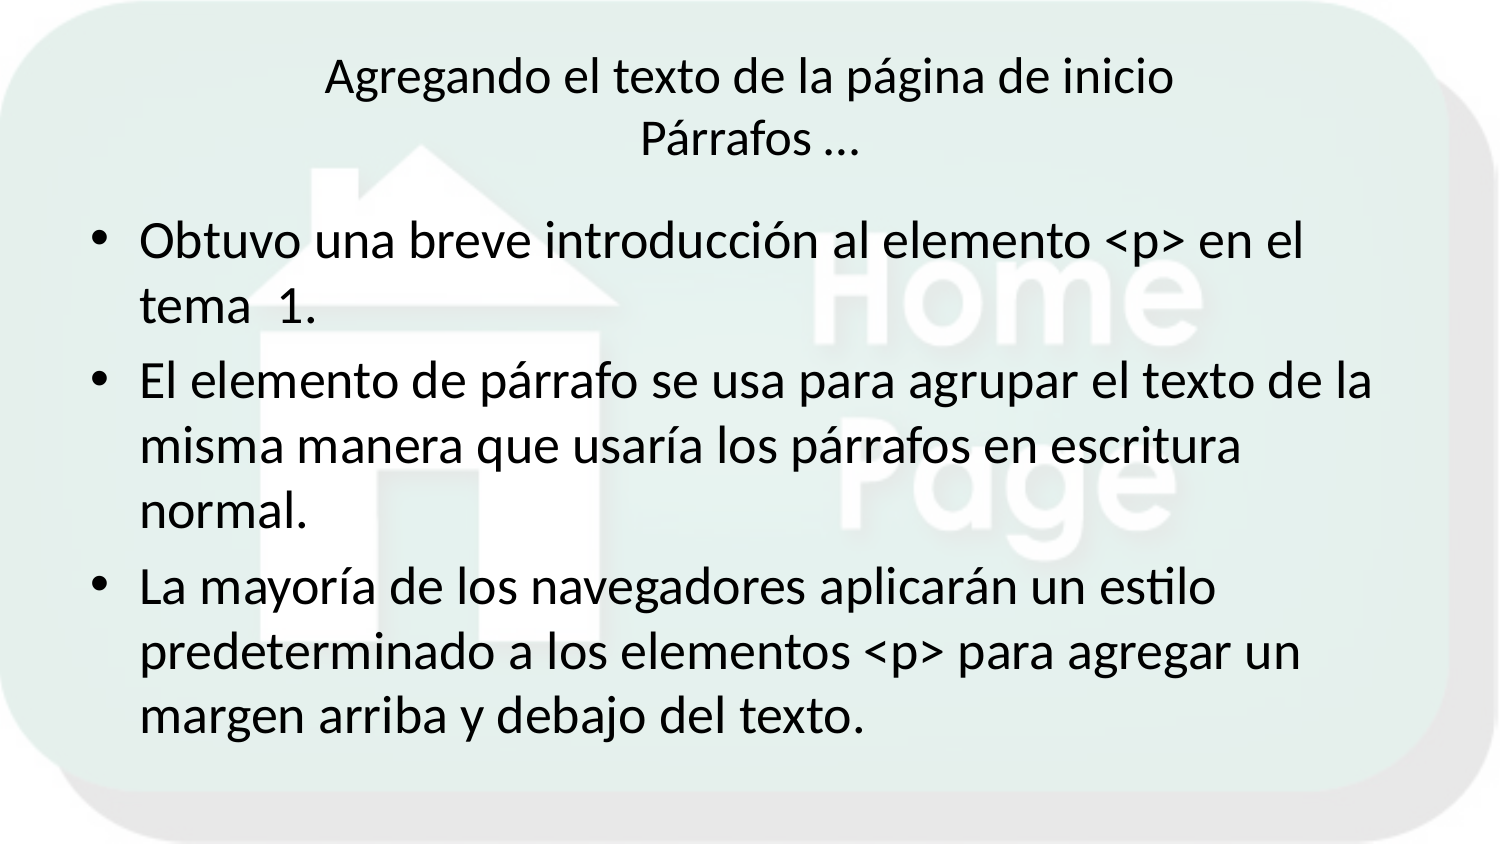

# Agregando el texto de la página de inicio Párrafos …
Obtuvo una breve introducción al elemento <p> en el tema  1.
El elemento de párrafo se usa para agrupar el texto de la misma manera que usaría los párrafos en escritura normal.
La mayoría de los navegadores aplicarán un estilo predeterminado a los elementos <p> para agregar un margen arriba y debajo del texto.